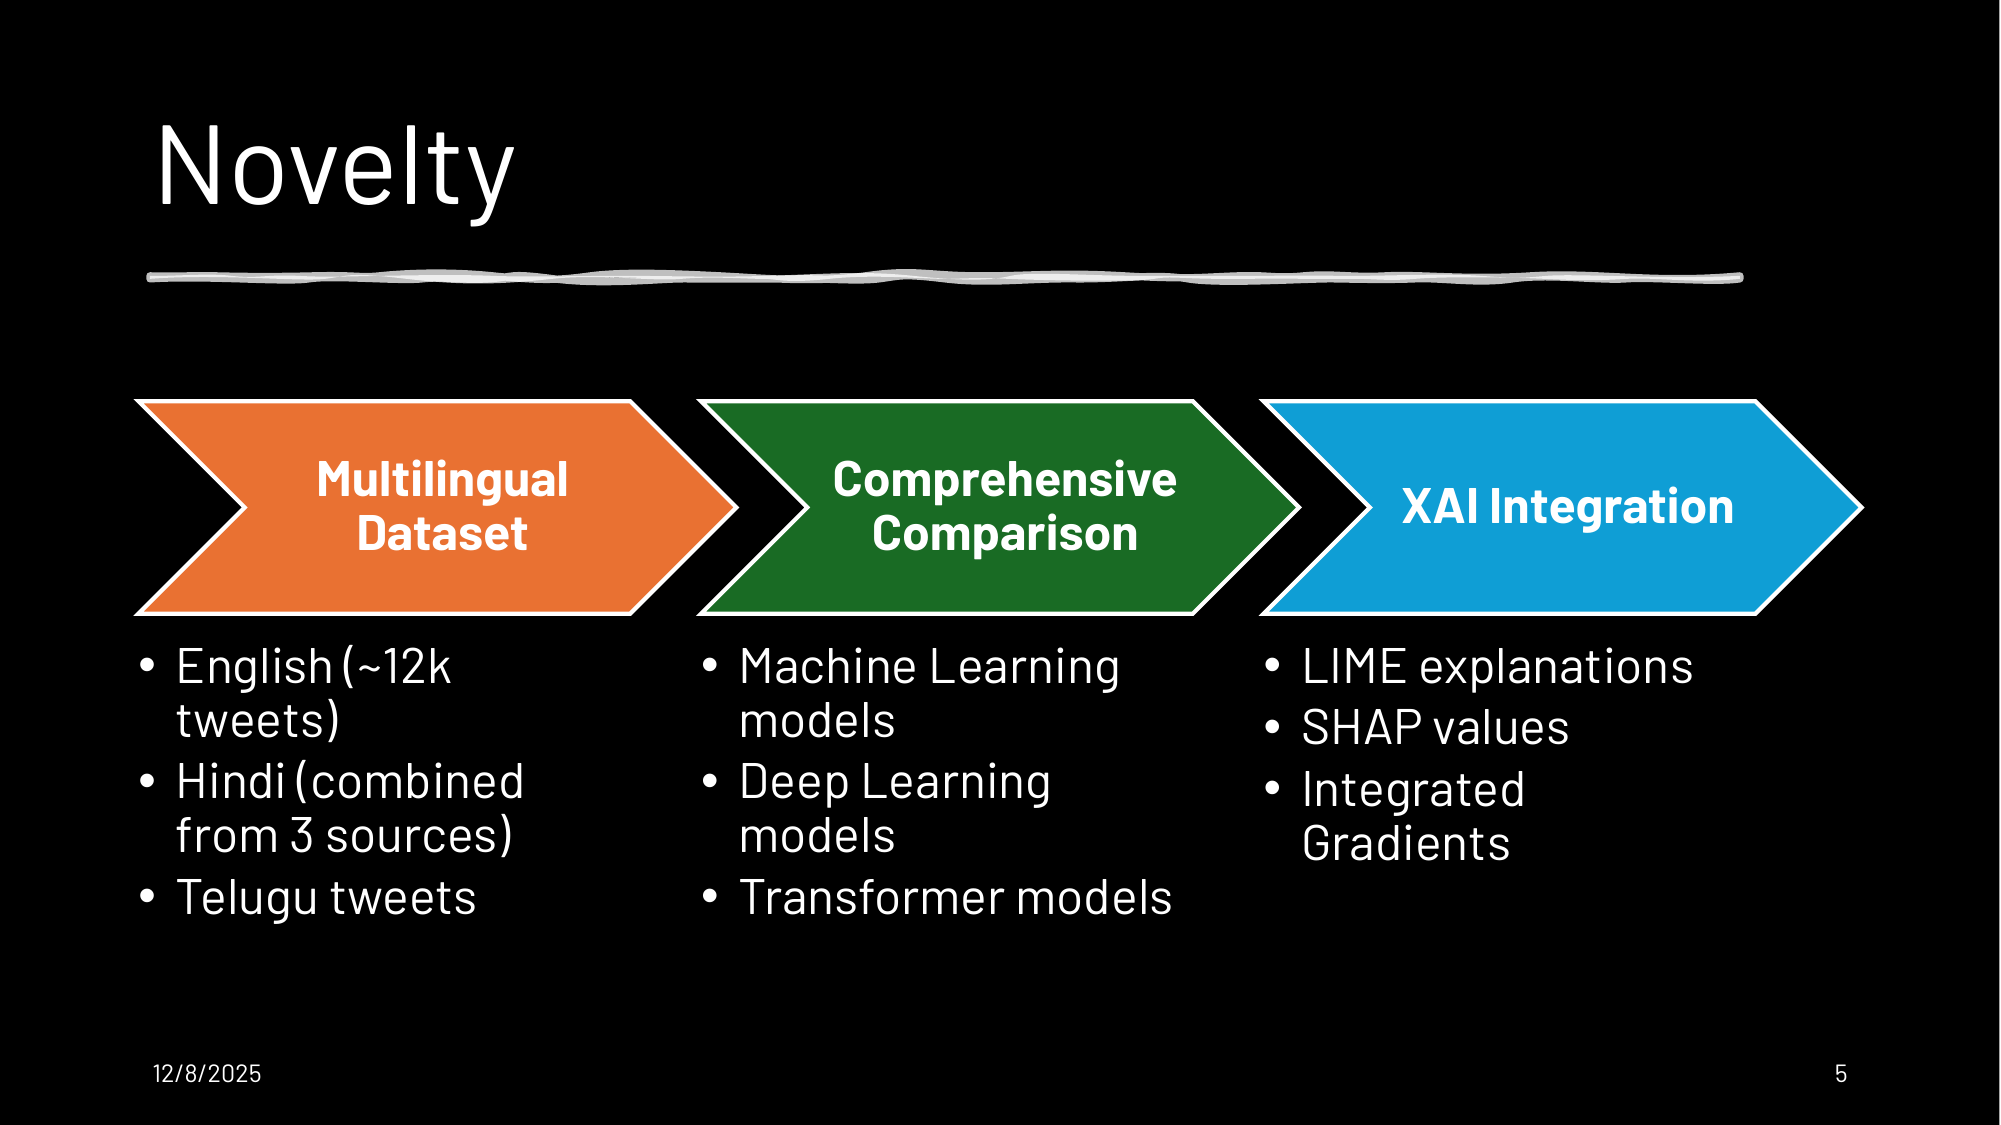

# Novelty

Multilingual Dataset
English (~12k tweets)
Hindi (combined from 3 sources)
Telugu tweets
Comprehensive Comparison
Machine Learning models
Deep Learning models
Transformer models
XAI Integration
LIME explanations
SHAP values
Integrated Gradients
12/8/2025
5